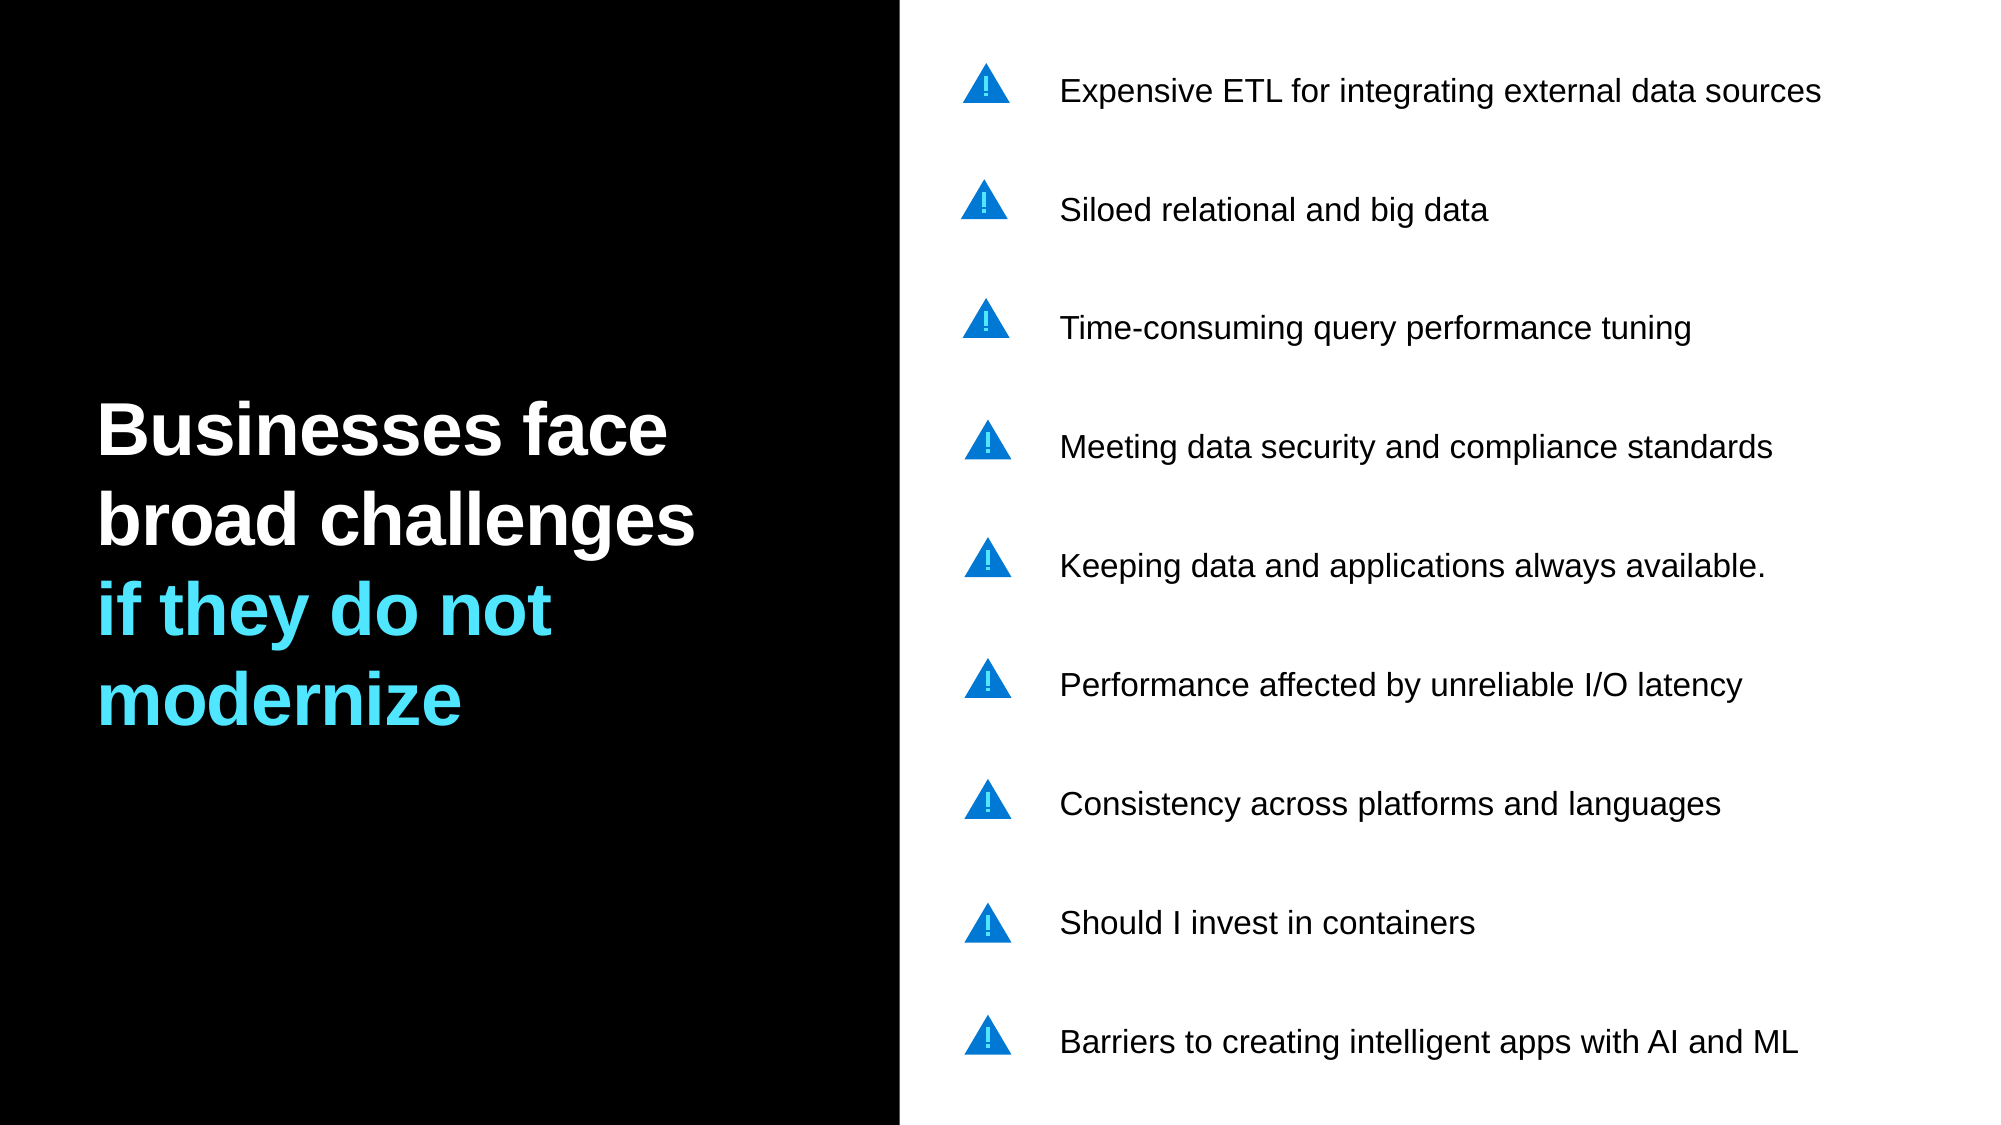

Expensive ETL for integrating external data sources
Siloed relational and big data
Time-consuming query performance tuning
Meeting data security and compliance standards
Keeping data and applications always available.
Performance affected by unreliable I/O latency
Consistency across platforms and languages
Should I invest in containers
Barriers to creating intelligent apps with AI and ML

# Businesses face broad challenges if they do not modernize